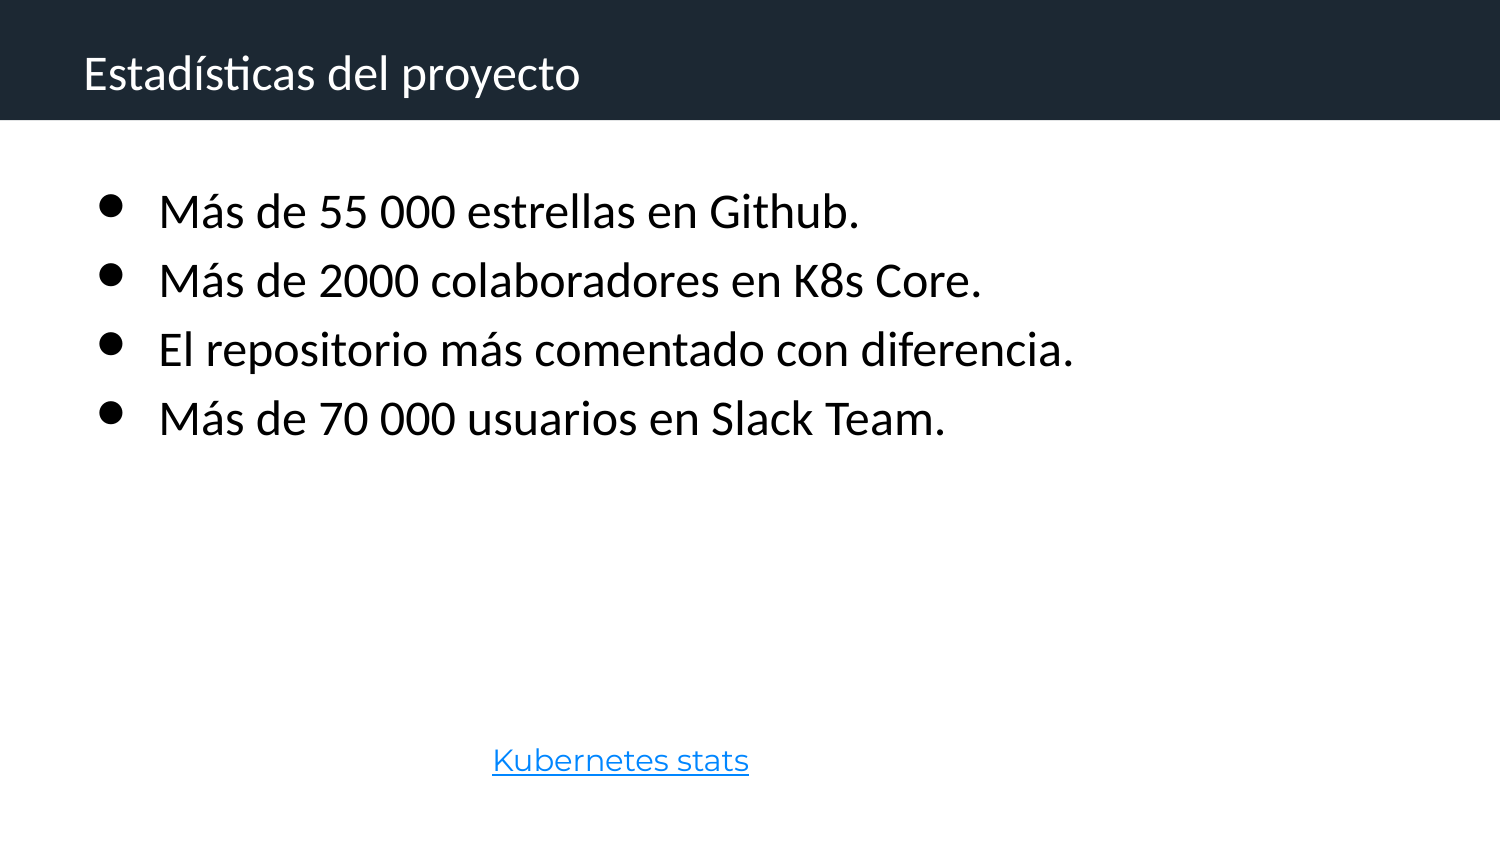

Estadísticas del proyecto

Más de 55 000 estrellas en Github.
Más de 2000 colaboradores en K8s Core.
El repositorio más comentado con diferencia.
Más de 70 000 usuarios en Slack Team.

Kubernetes stats